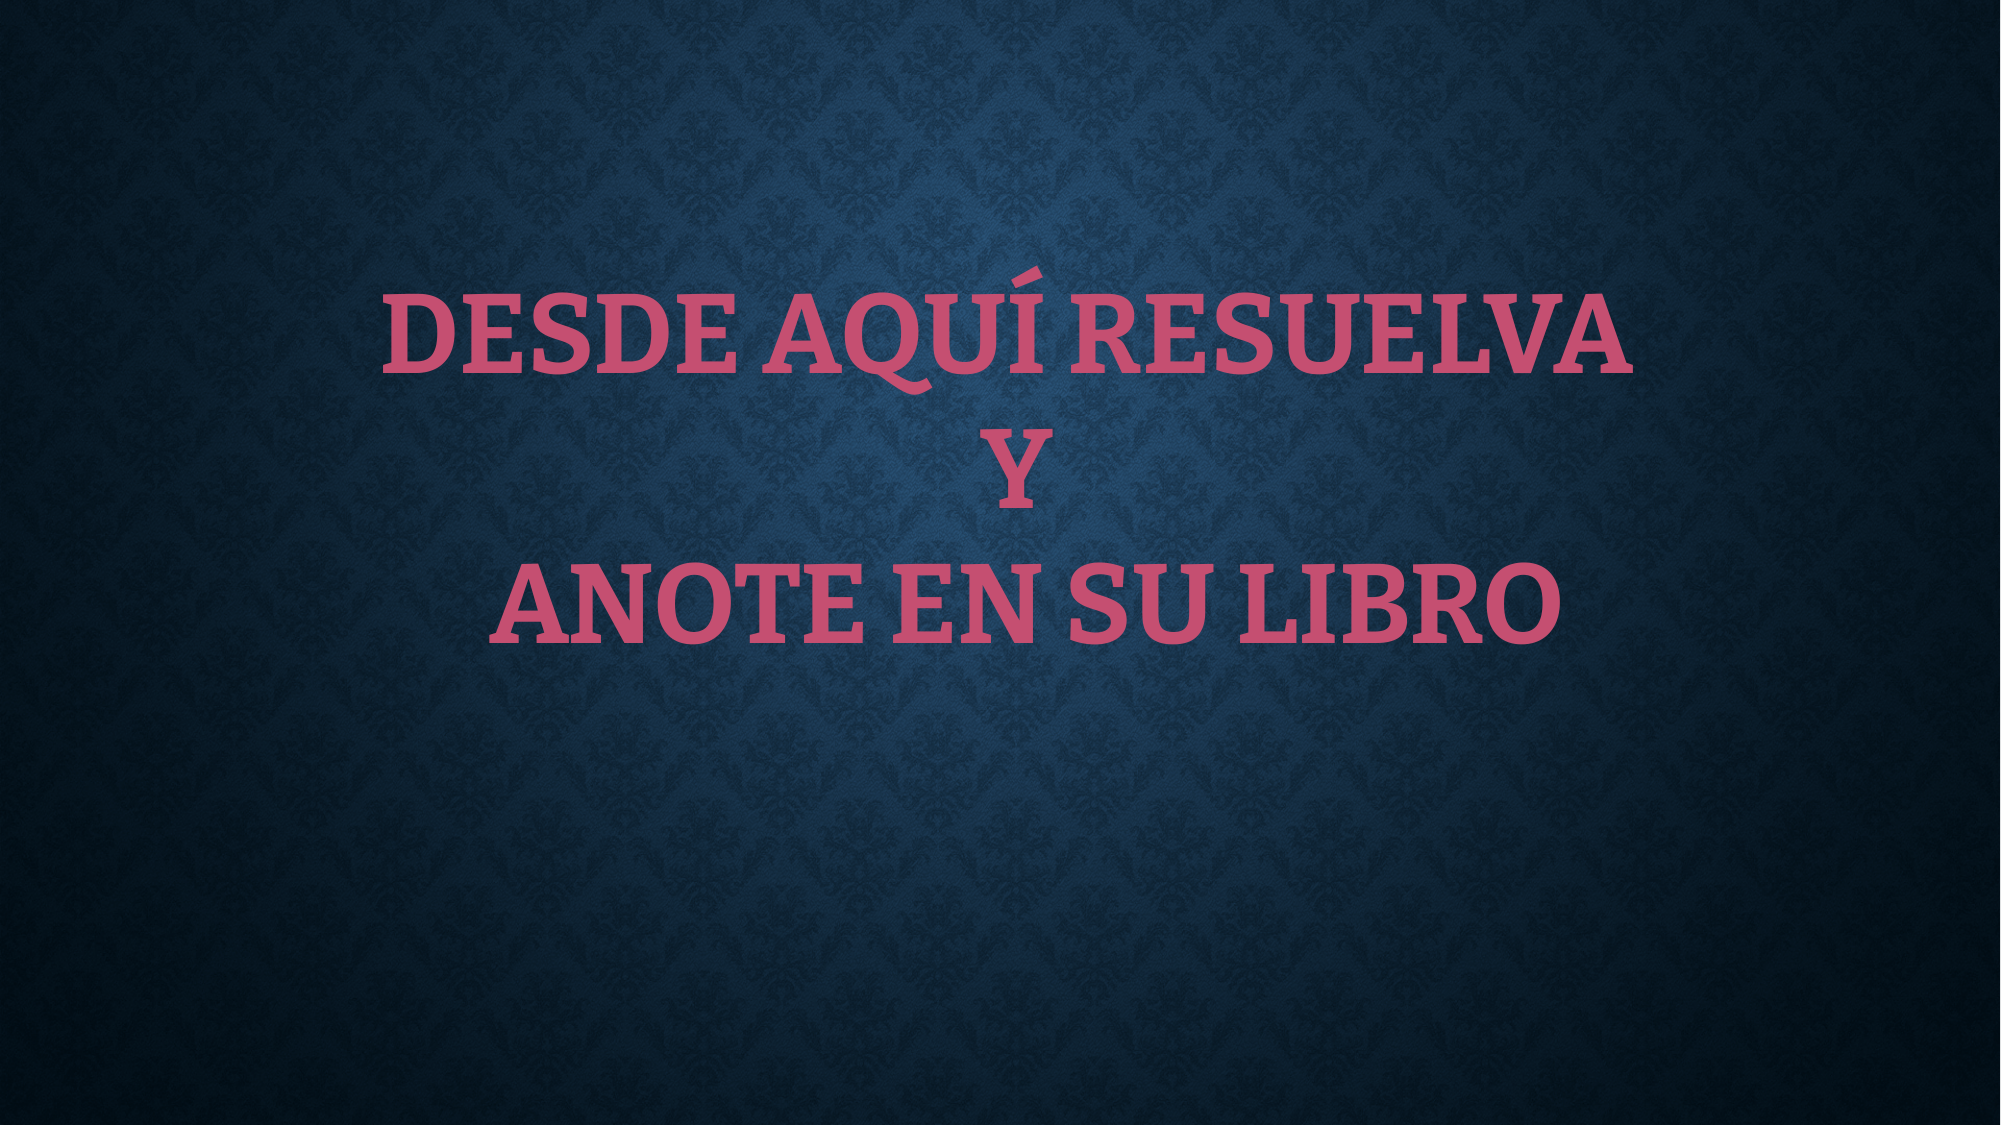

DESDE AQUÍ RESUELVA
Y
ANOTE EN SU LIBRO